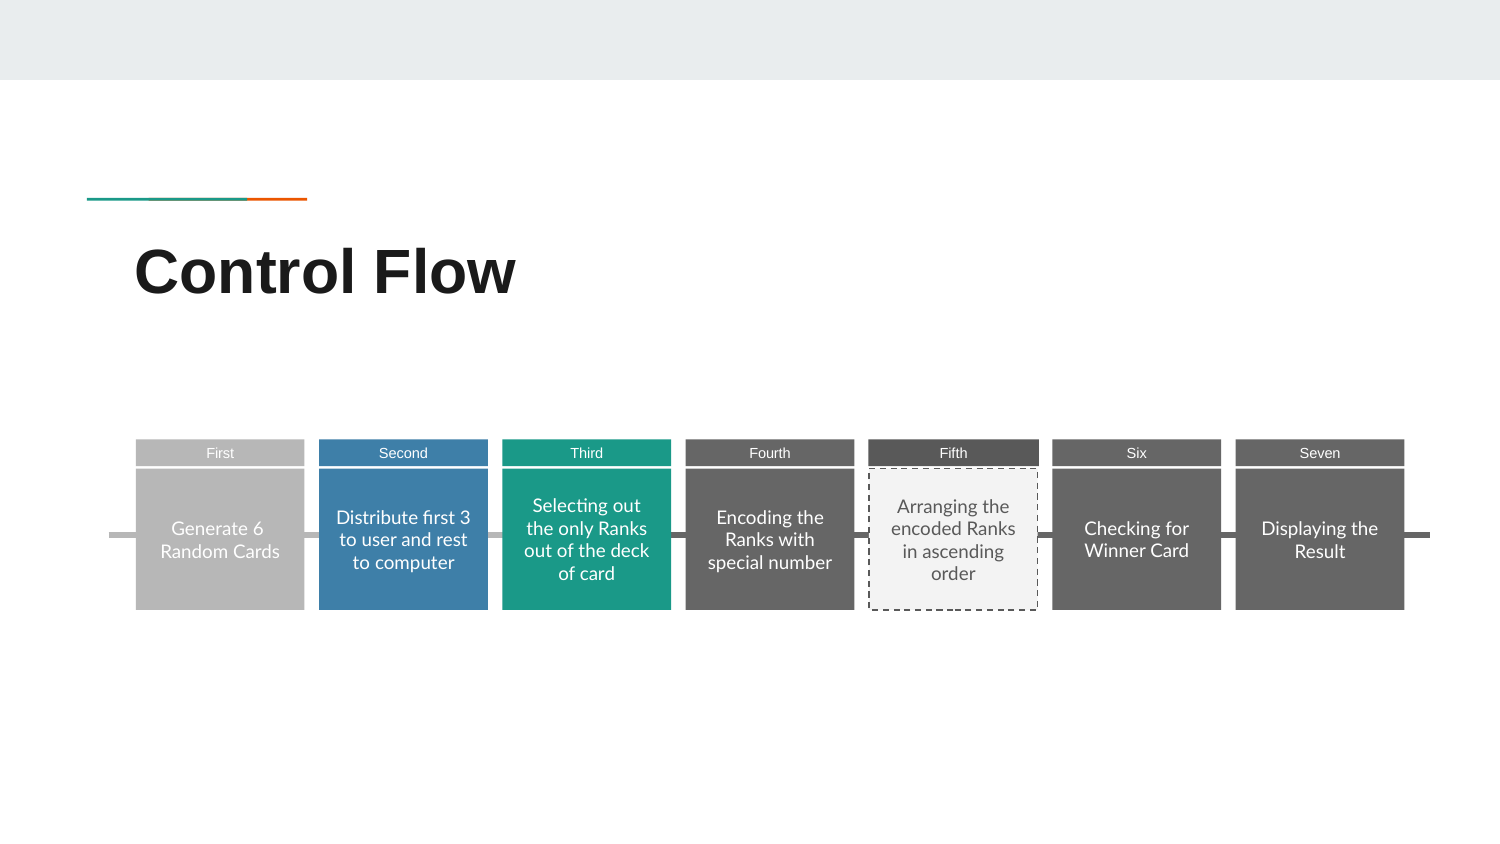

# Control Flow
First
Generate 6  Random Cards
Second
Distribute first 3 to user and rest to computer
Third
Selecting out the only Ranks out of the deck of card
Fourth
Encoding the Ranks with special number
Fifth
Arranging the encoded Ranks in ascending order
Six
Checking for Winner Card
Seven
Displaying the Result